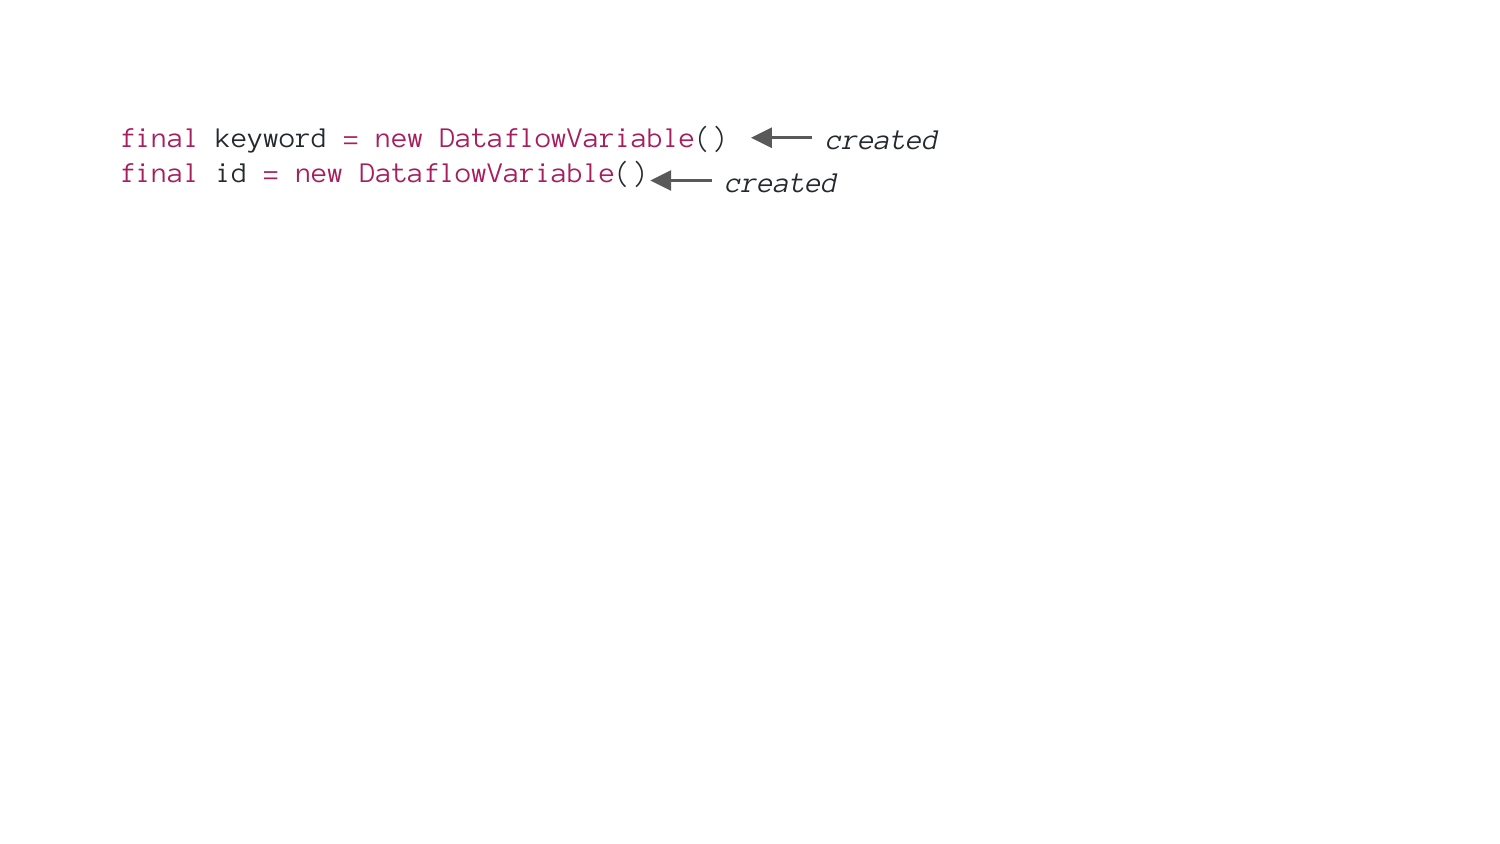

final keyword = new DataflowVariable()
final id = new DataflowVariable()
created
created